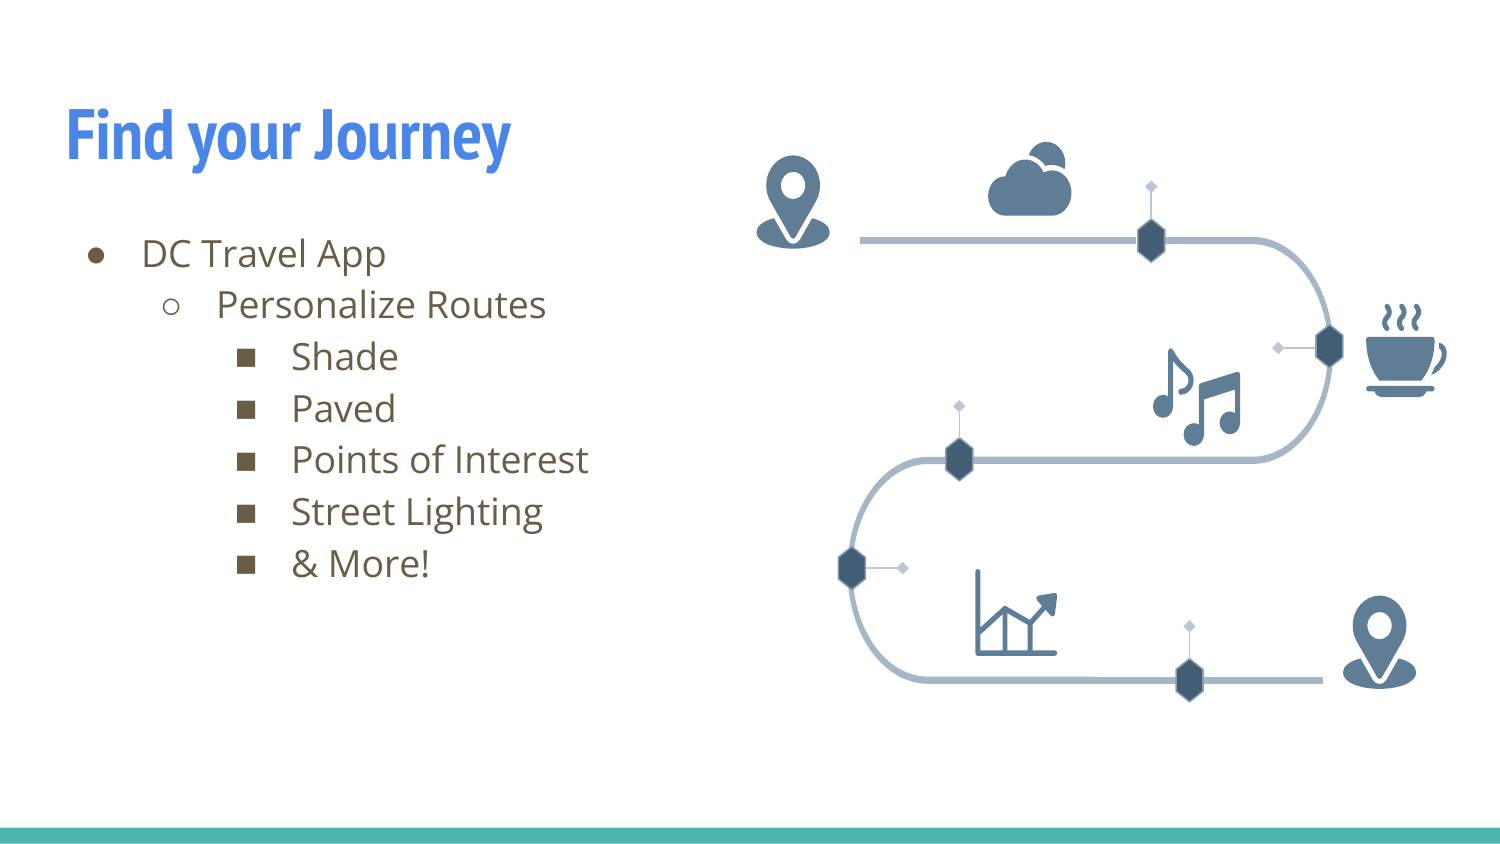

# Find your Journey

DC Travel App
Personalize Routes
Shade
Paved
Points of Interest
Street Lighting
& More!